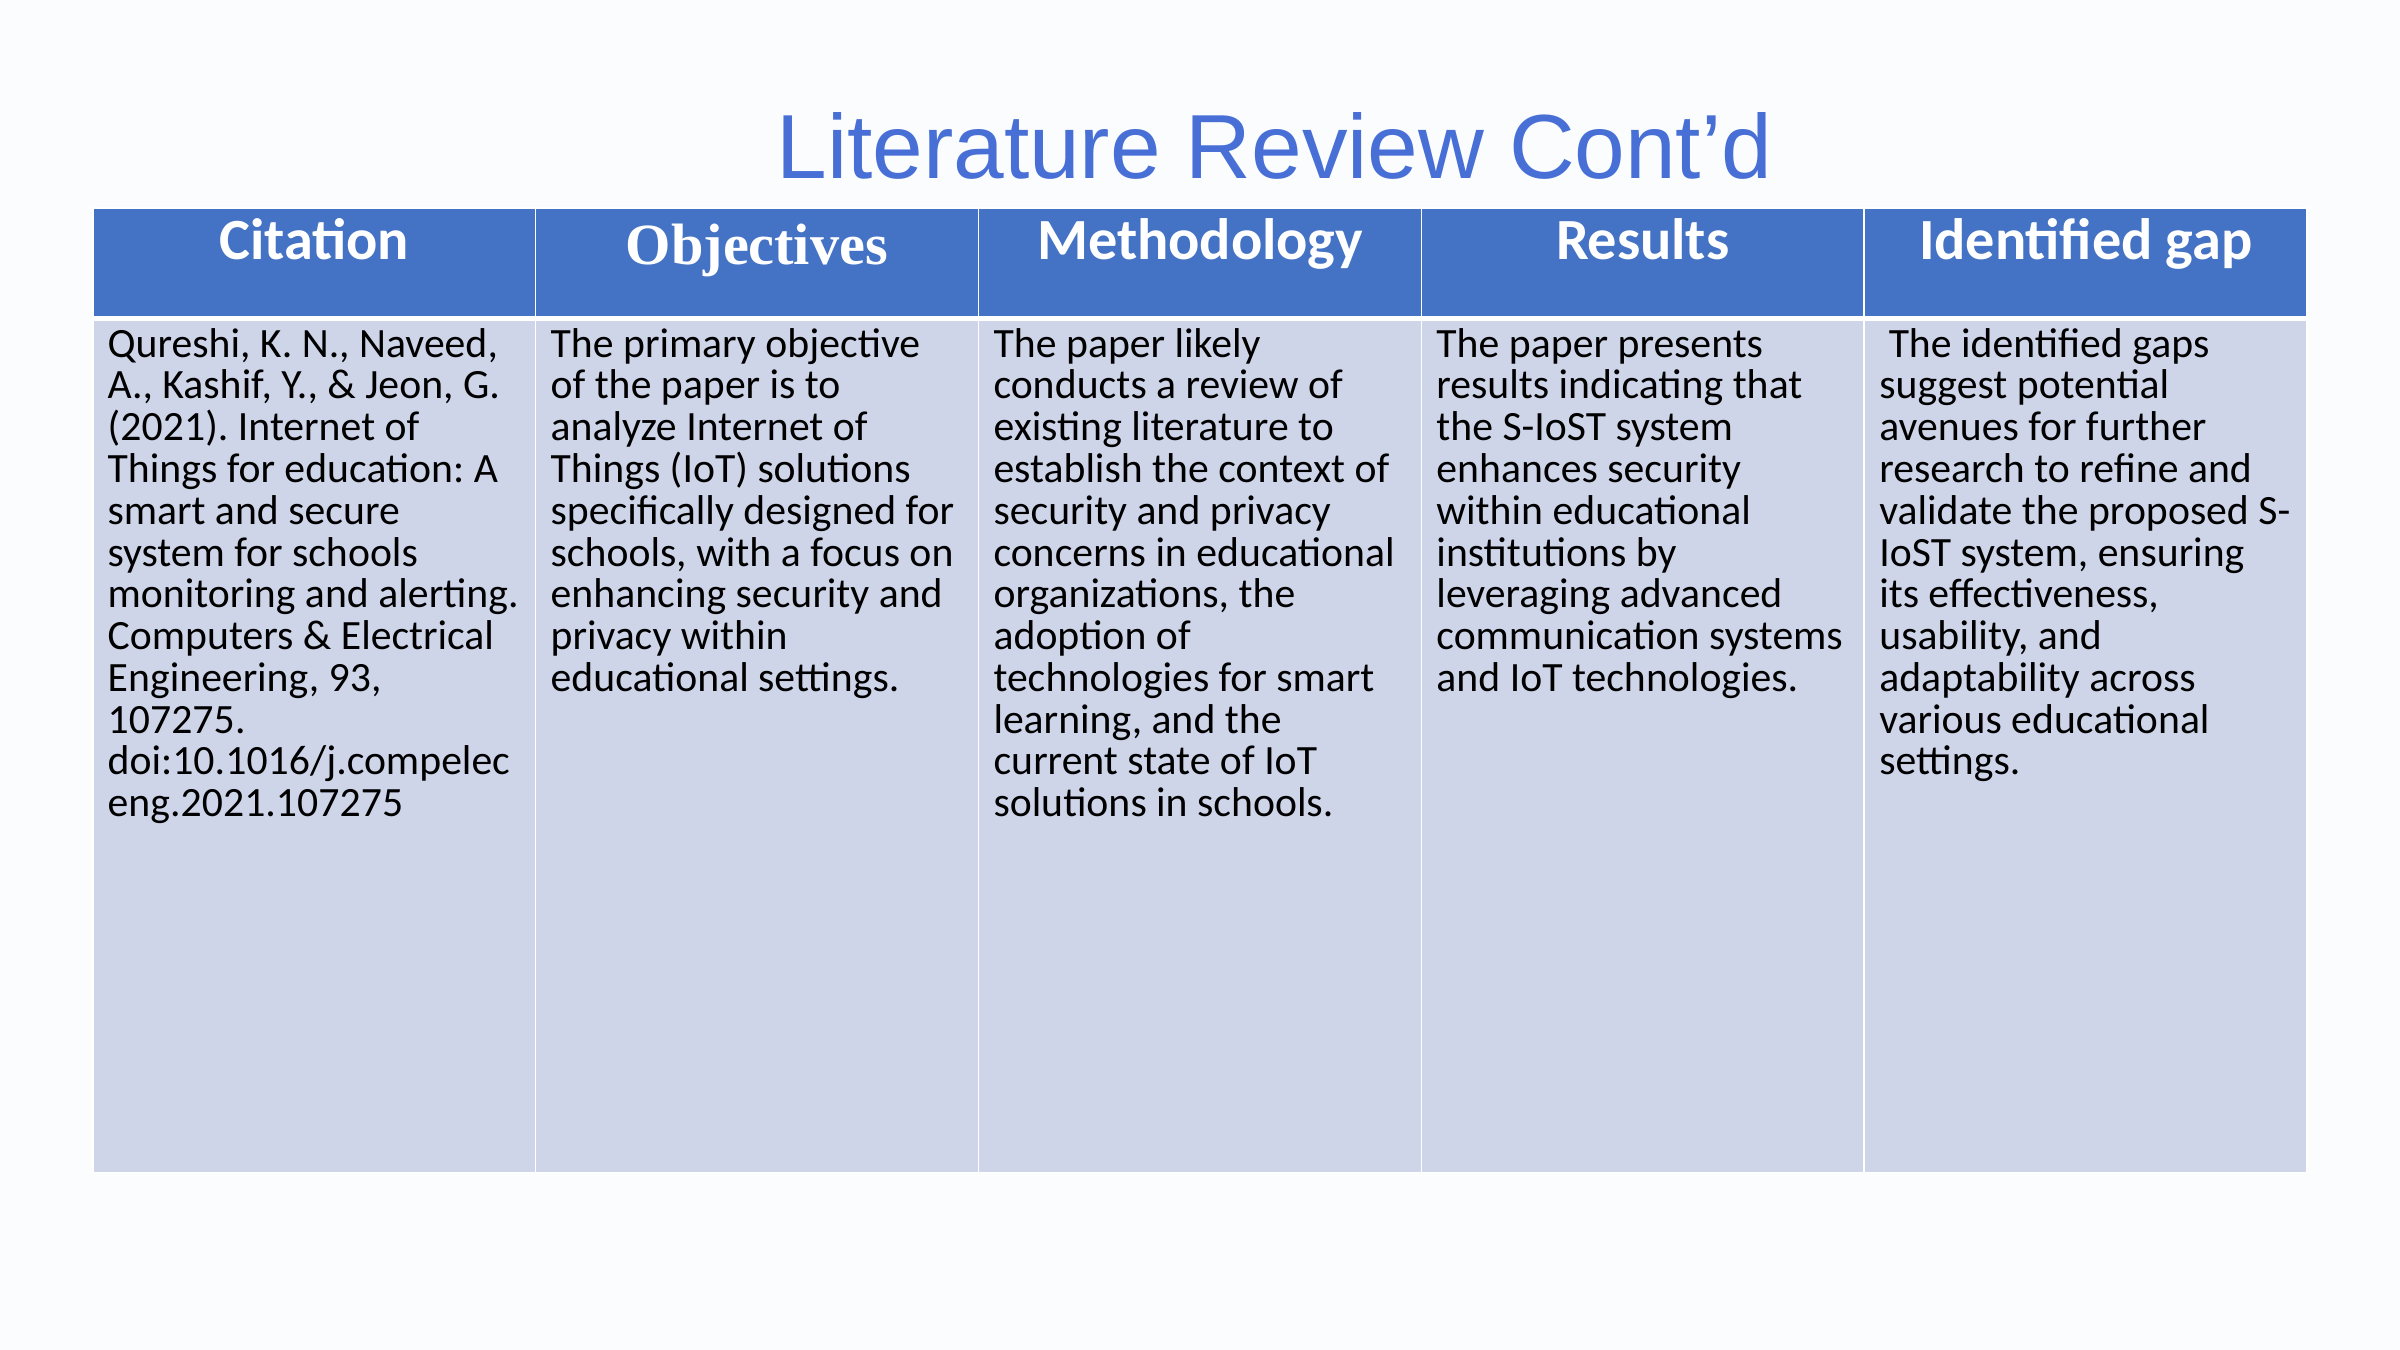

Literature Review Cont’d
| Citation | Objectives | Methodology | Results | Identified gap |
| --- | --- | --- | --- | --- |
| Qureshi, K. N., Naveed, A., Kashif, Y., & Jeon, G. (2021). Internet of Things for education: A smart and secure system for schools monitoring and alerting. Computers & Electrical Engineering, 93, 107275. doi:10.1016/j.compeleceng.2021.107275 | The primary objective of the paper is to analyze Internet of Things (IoT) solutions specifically designed for schools, with a focus on enhancing security and privacy within educational settings. | The paper likely conducts a review of existing literature to establish the context of security and privacy concerns in educational organizations, the adoption of technologies for smart learning, and the current state of IoT solutions in schools. | The paper presents results indicating that the S-IoST system enhances security within educational institutions by leveraging advanced communication systems and IoT technologies. | The identified gaps suggest potential avenues for further research to refine and validate the proposed S-IoST system, ensuring its effectiveness, usability, and adaptability across various educational settings. |